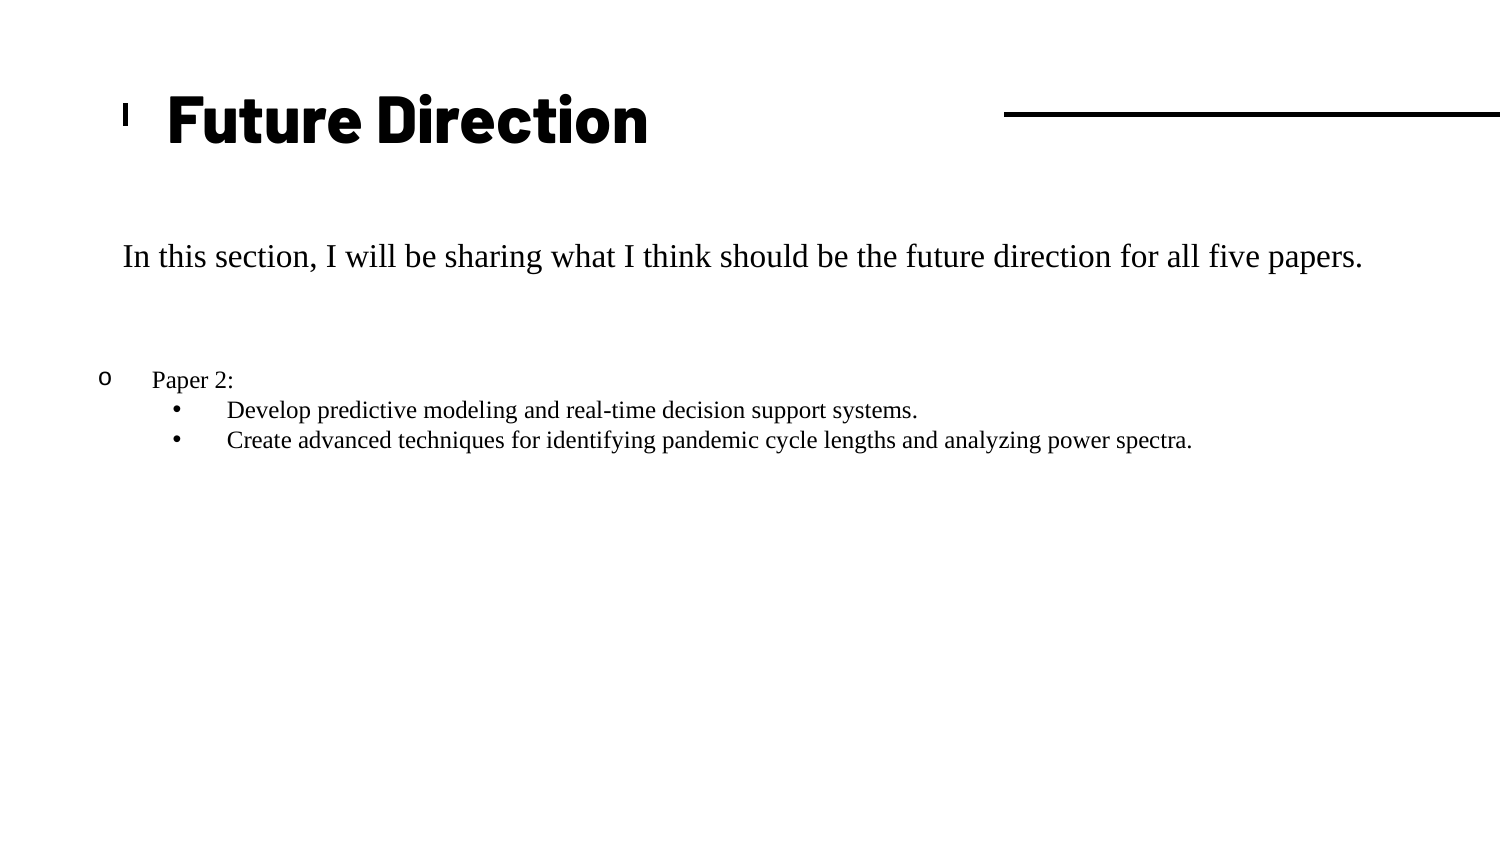

# Future Direction
In this section, I will be sharing what I think should be the future direction for all five papers.
Paper 2:
Develop predictive modeling and real-time decision support systems.
Create advanced techniques for identifying pandemic cycle lengths and analyzing power spectra.